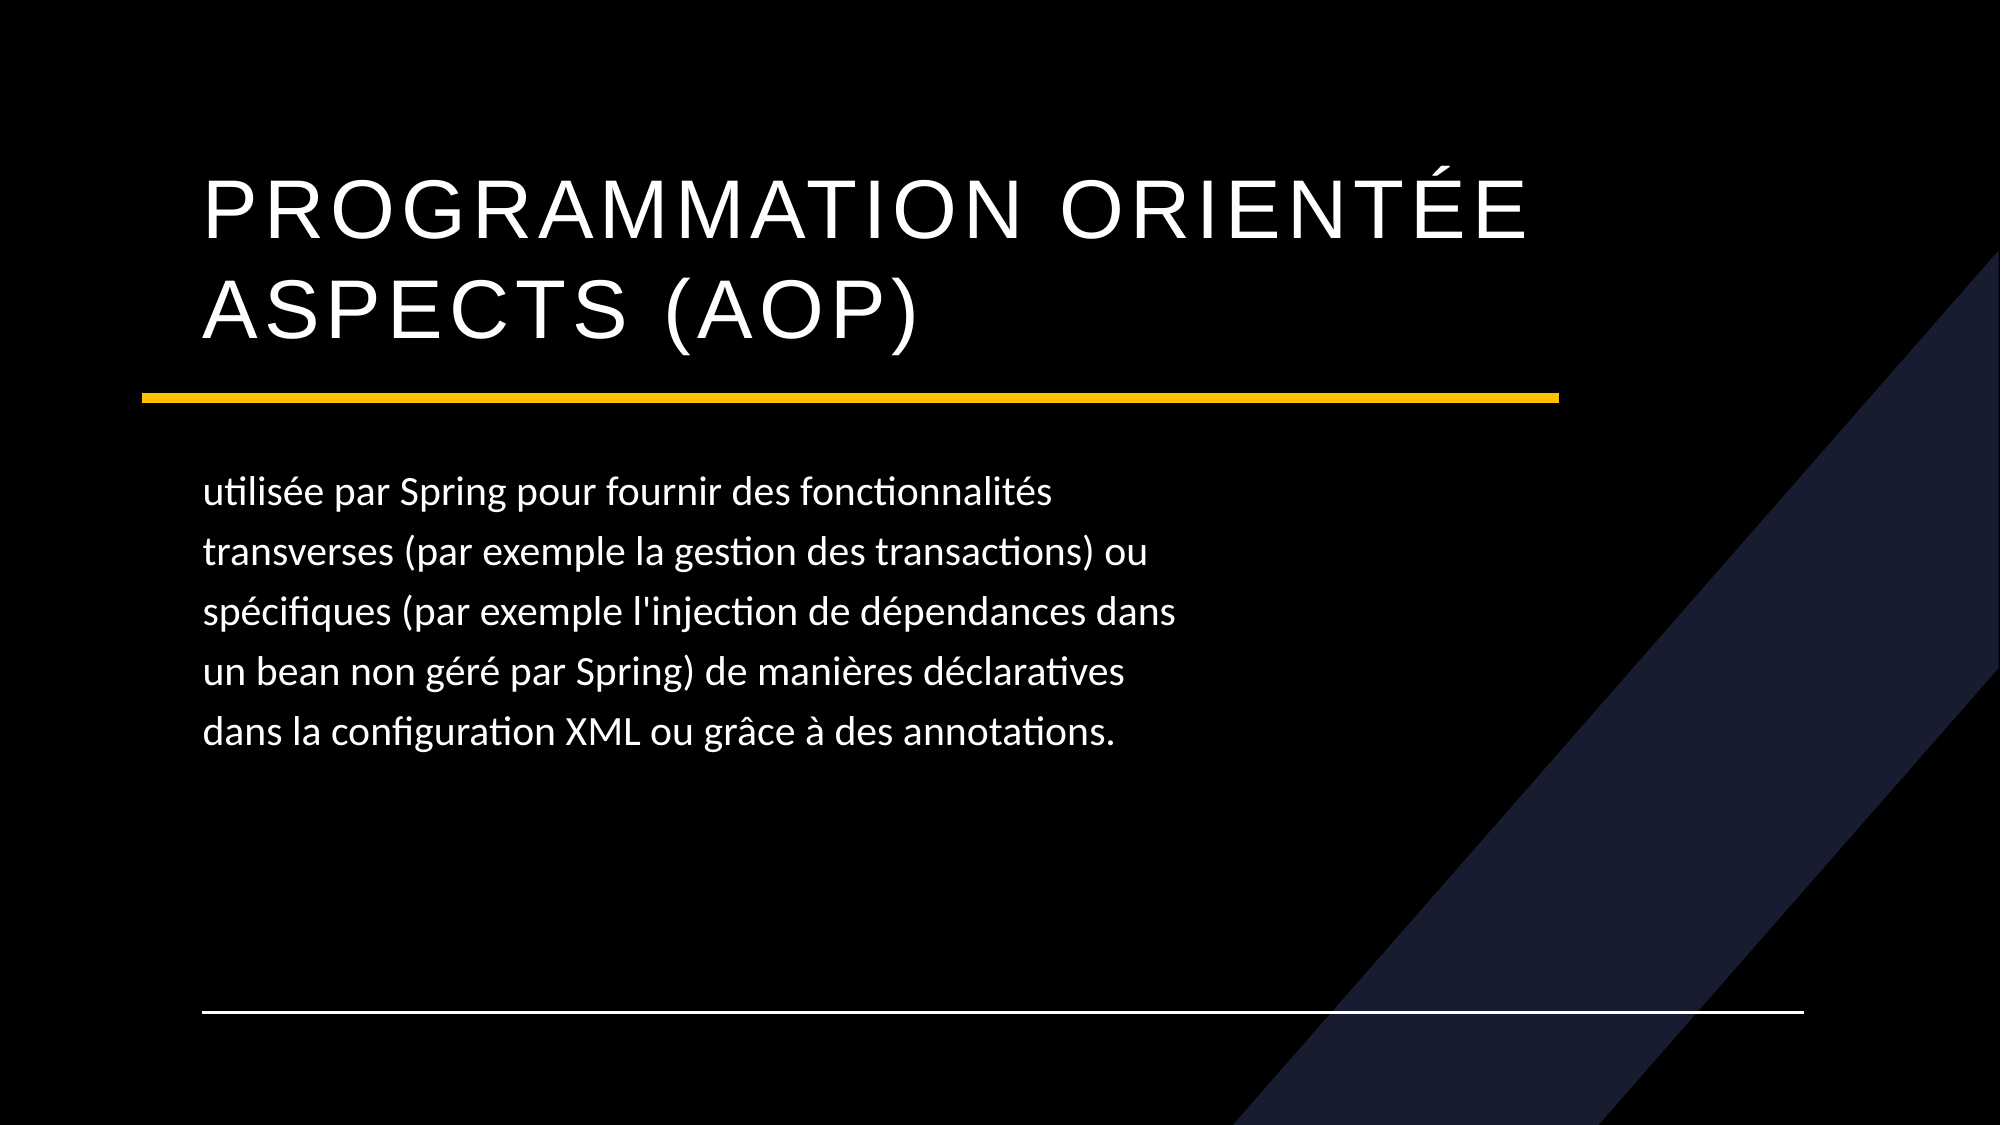

# programmation orientée aspects (AOP)

utilisée par Spring pour fournir des fonctionnalités transverses (par exemple la gestion des transactions) ou spécifiques (par exemple l'injection de dépendances dans un bean non géré par Spring) de manières déclaratives dans la configuration XML ou grâce à des annotations.